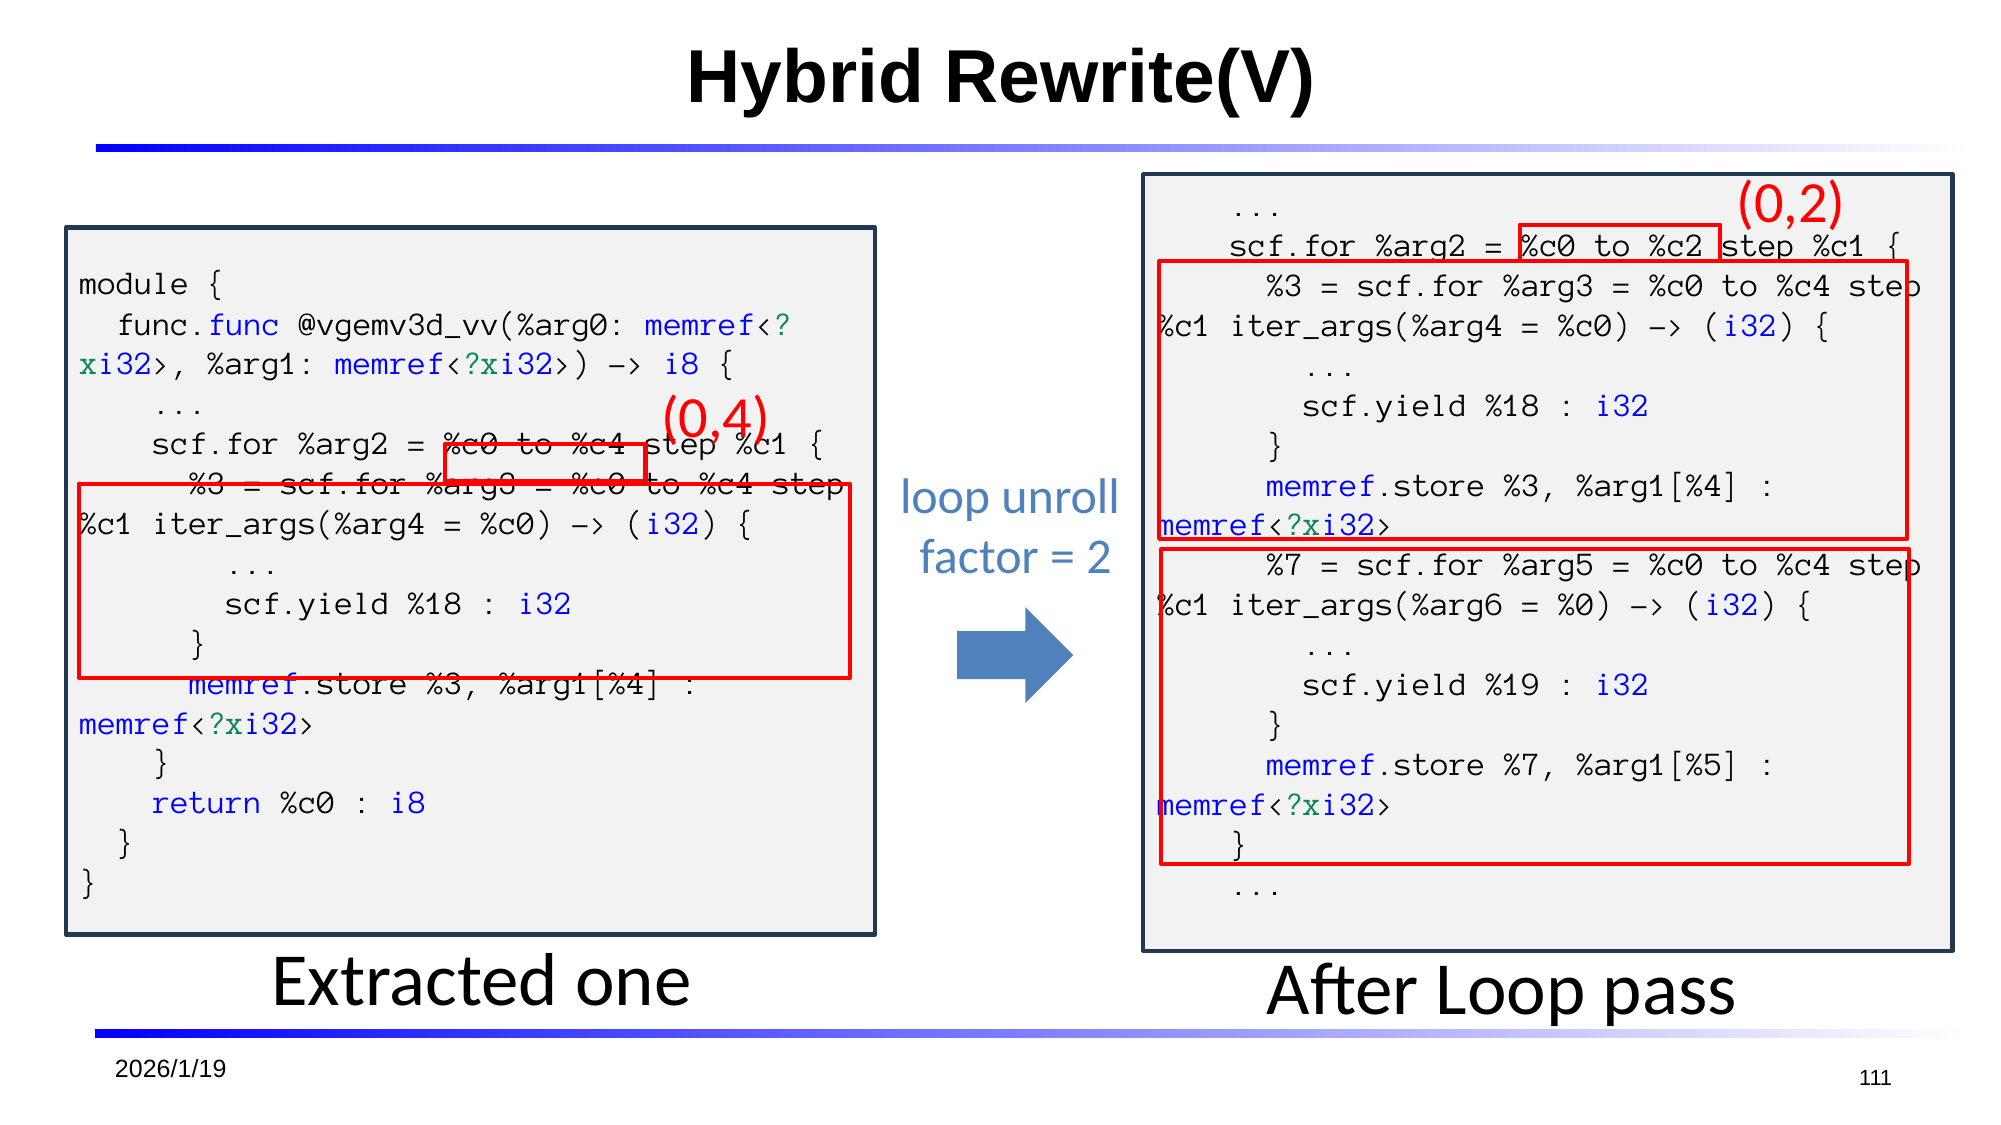

# Hybrid Rewrite(V)
(0,2)
    ...
    scf.for %arg2 = %c0 to %c2 step %c1 {
      %3 = scf.for %arg3 = %c0 to %c4 step %c1 iter_args(%arg4 = %c0) -> (i32) {
        ...
        scf.yield %18 : i32
      }
      memref.store %3, %arg1[%4] : memref<?xi32>
      %7 = scf.for %arg5 = %c0 to %c4 step %c1 iter_args(%arg6 = %0) -> (i32) {
        ...
        scf.yield %19 : i32
      }
      memref.store %7, %arg1[%5] : memref<?xi32>
    }
    ...

module {
  func.func @vgemv3d_vv(%arg0: memref<?xi32>, %arg1: memref<?xi32>) -> i8 {
    ...
    scf.for %arg2 = %c0 to %c4 step %c1 {
      %3 = scf.for %arg3 = %c0 to %c4 step %c1 iter_args(%arg4 = %c0) -> (i32) {
        ...
        scf.yield %18 : i32
      }
      memref.store %3, %arg1[%4] : memref<?xi32>
    }
    return %c0 : i8
  }
}

(0,4)

loop unroll
 factor = 2

Extracted one
After Loop pass
2026/1/19
111